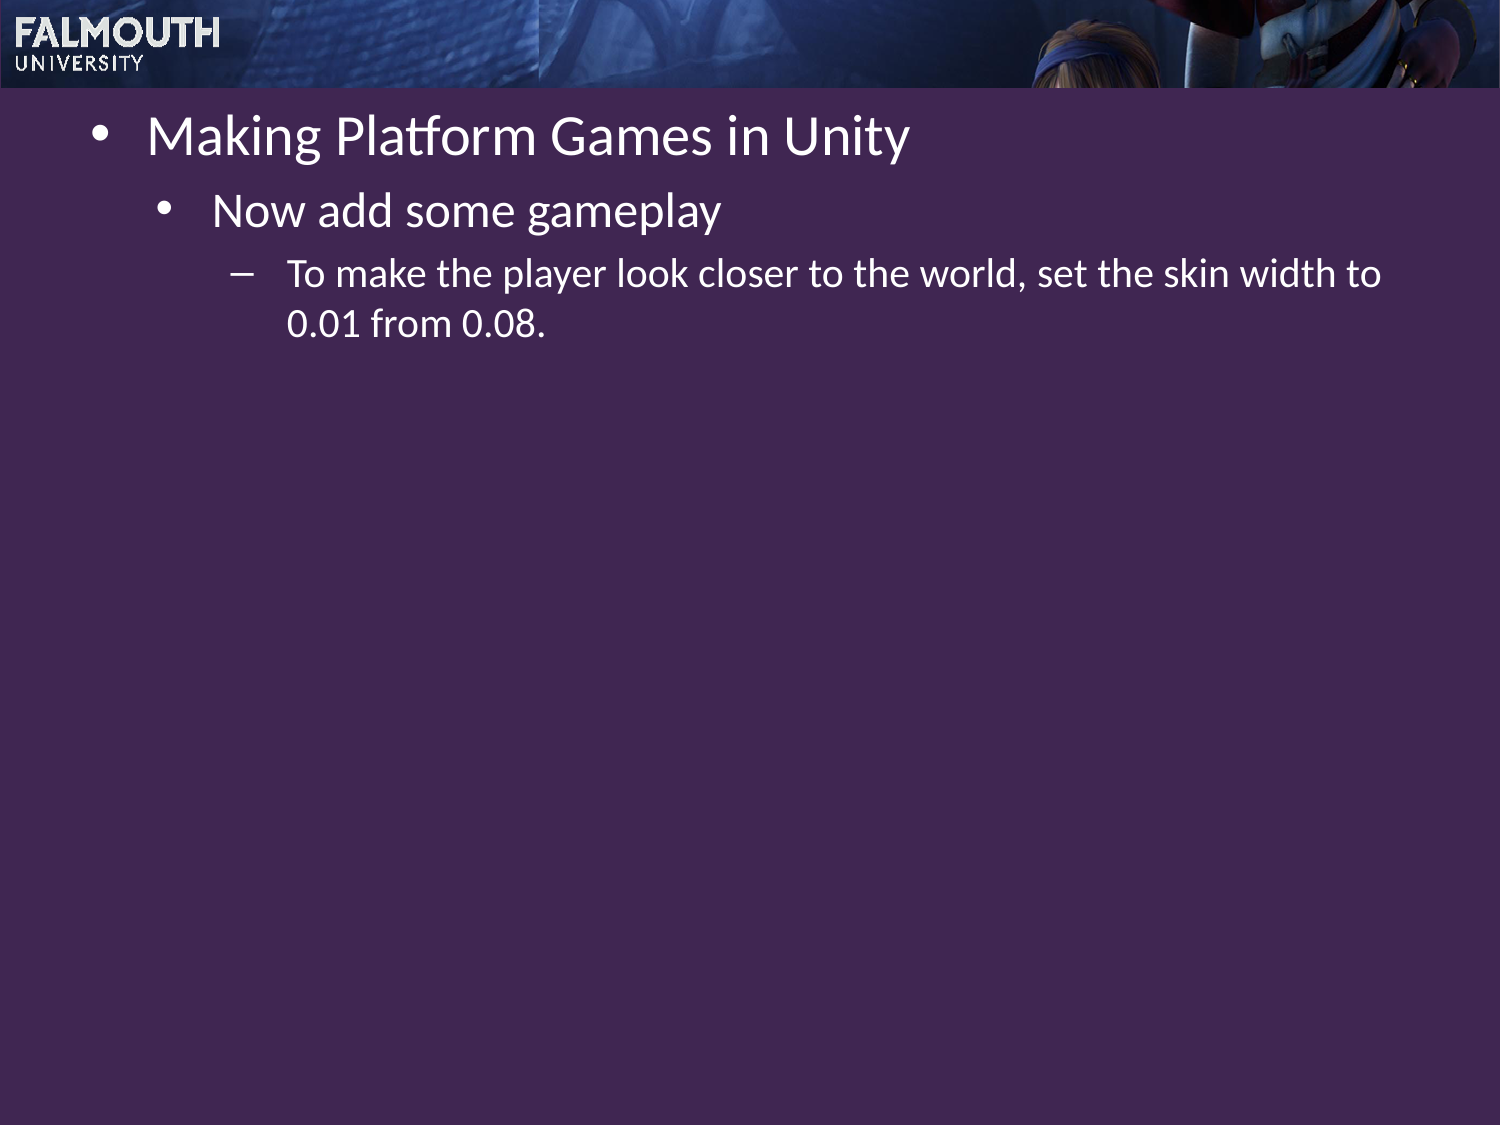

Making Platform Games in Unity
Now add some gameplay
To make the player look closer to the world, set the skin width to 0.01 from 0.08.